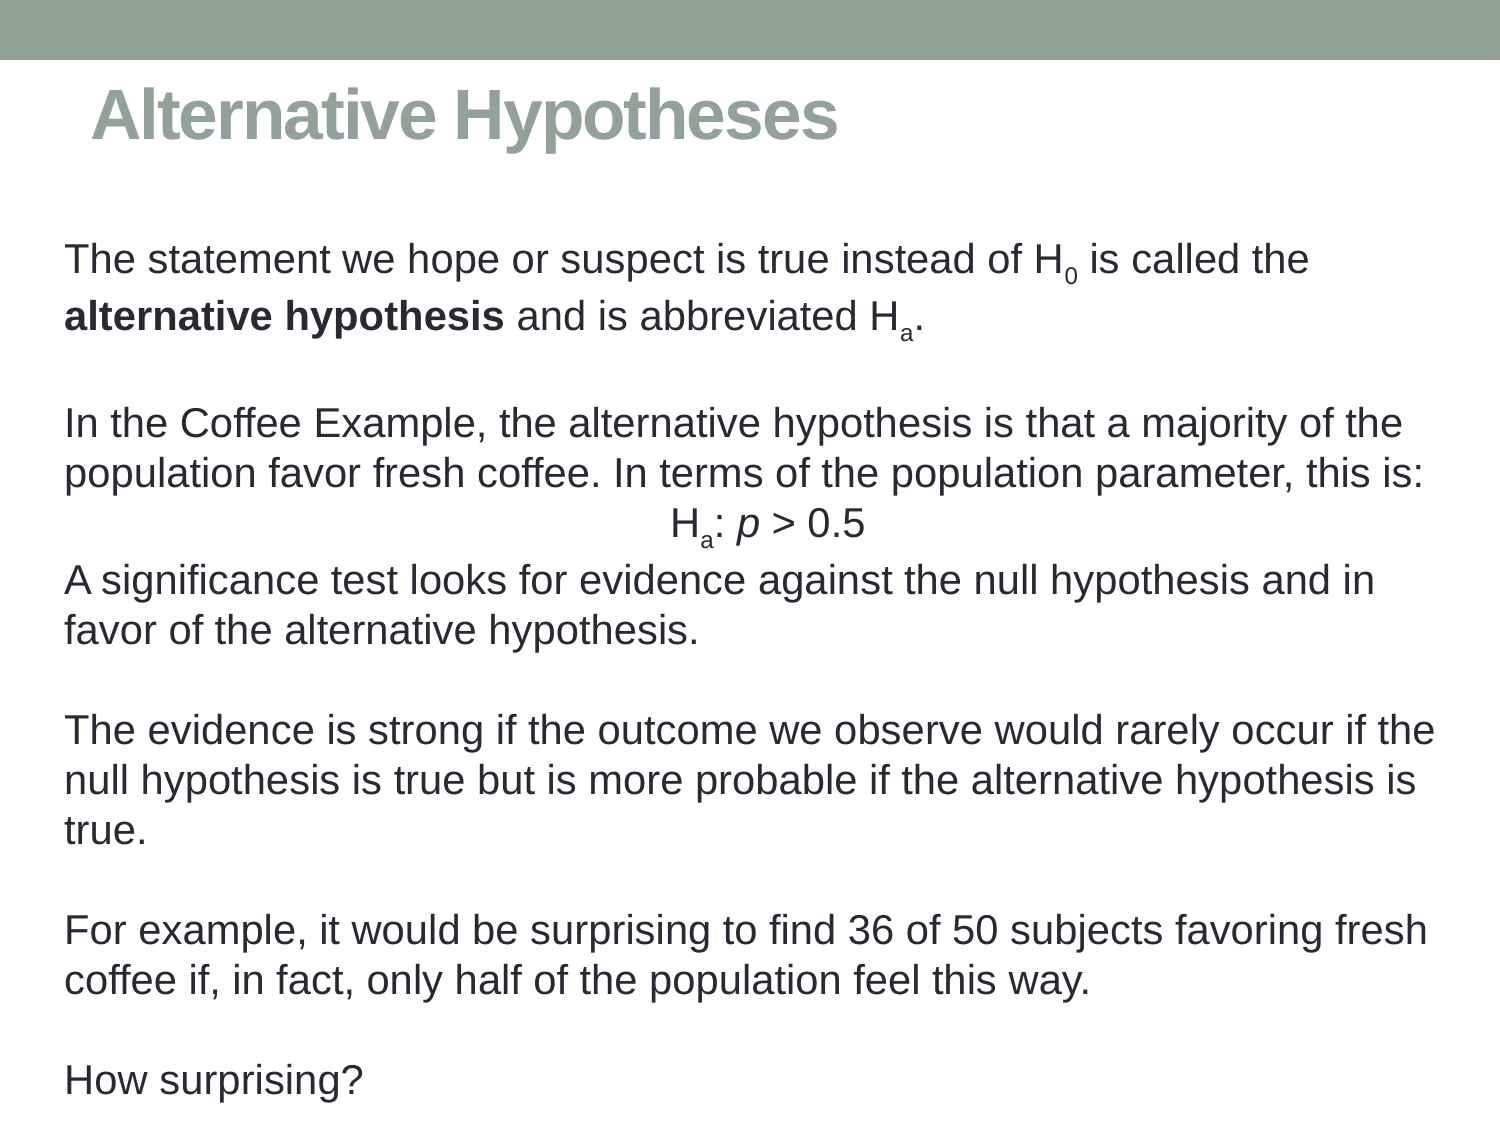

# Alternative Hypotheses
The statement we hope or suspect is true instead of H0 is called the alternative hypothesis and is abbreviated Ha.

In the Coffee Example, the alternative hypothesis is that a majority of the population favor fresh coffee. In terms of the population parameter, this is:
Ha: p > 0.5
A significance test looks for evidence against the null hypothesis and in favor of the alternative hypothesis.

The evidence is strong if the outcome we observe would rarely occur if the null hypothesis is true but is more probable if the alternative hypothesis is true.

For example, it would be surprising to find 36 of 50 subjects favoring fresh coffee if, in fact, only half of the population feel this way.

How surprising?